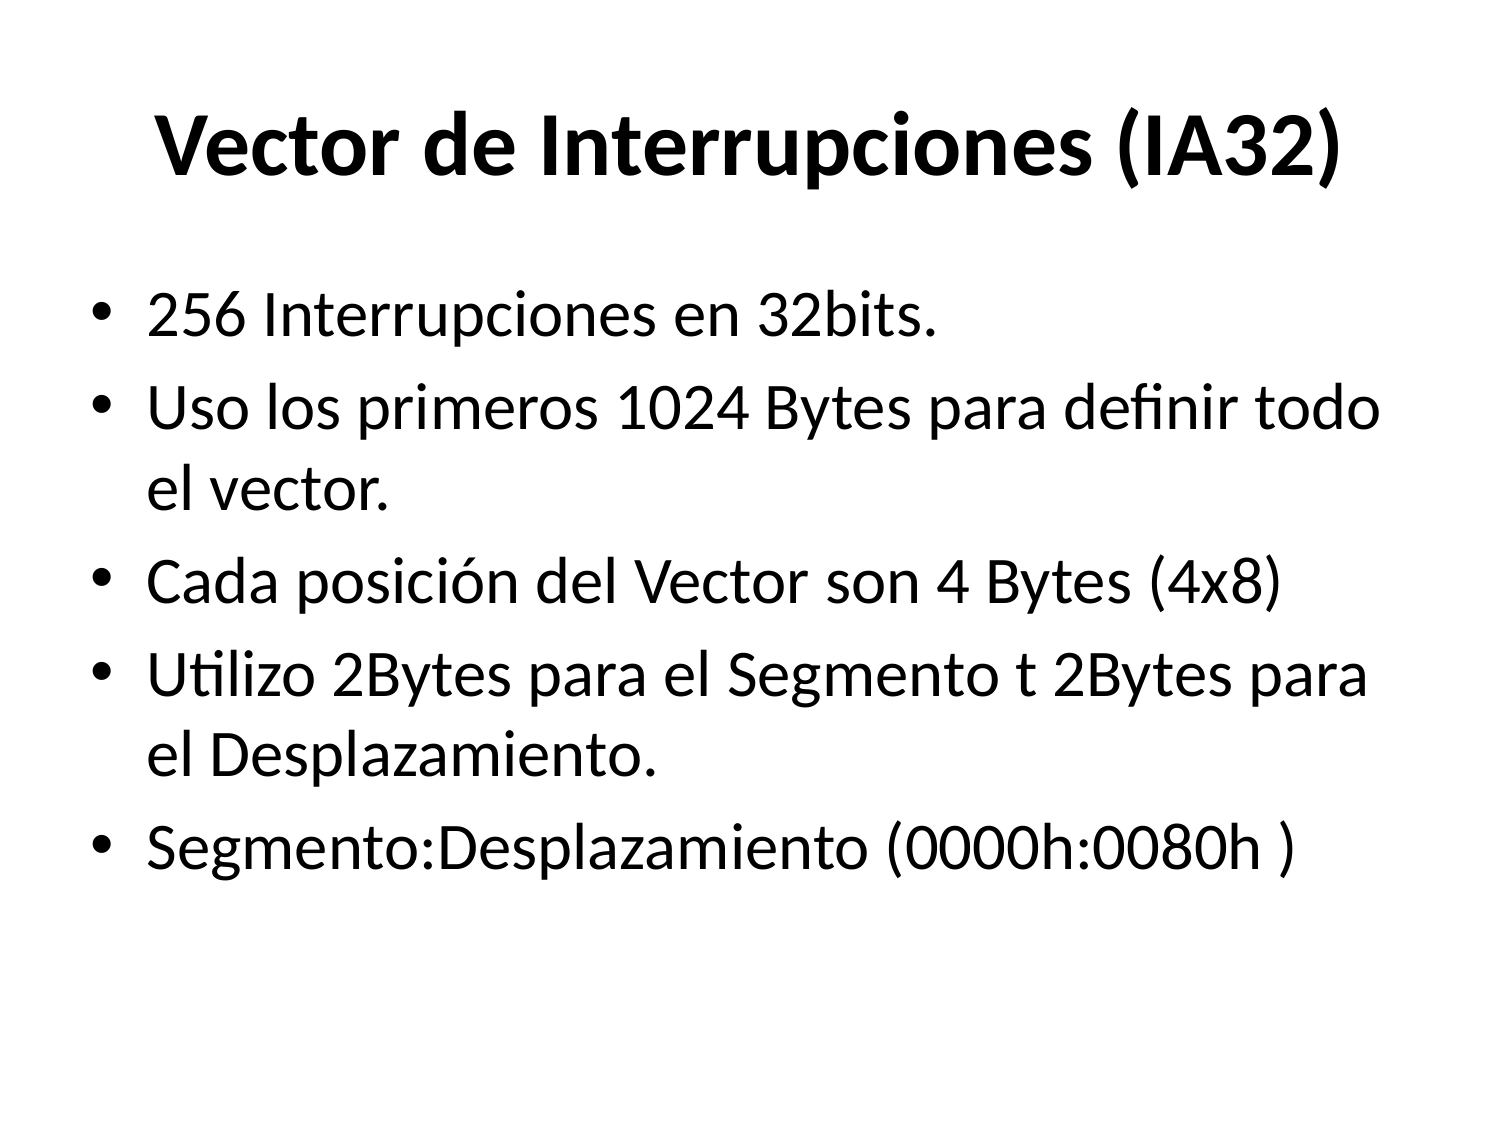

# Vector de Interrupciones (IA32)
256 Interrupciones en 32bits.
Uso los primeros 1024 Bytes para definir todo el vector.
Cada posición del Vector son 4 Bytes (4x8)
Utilizo 2Bytes para el Segmento t 2Bytes para el Desplazamiento.
Segmento:Desplazamiento (0000h:0080h )